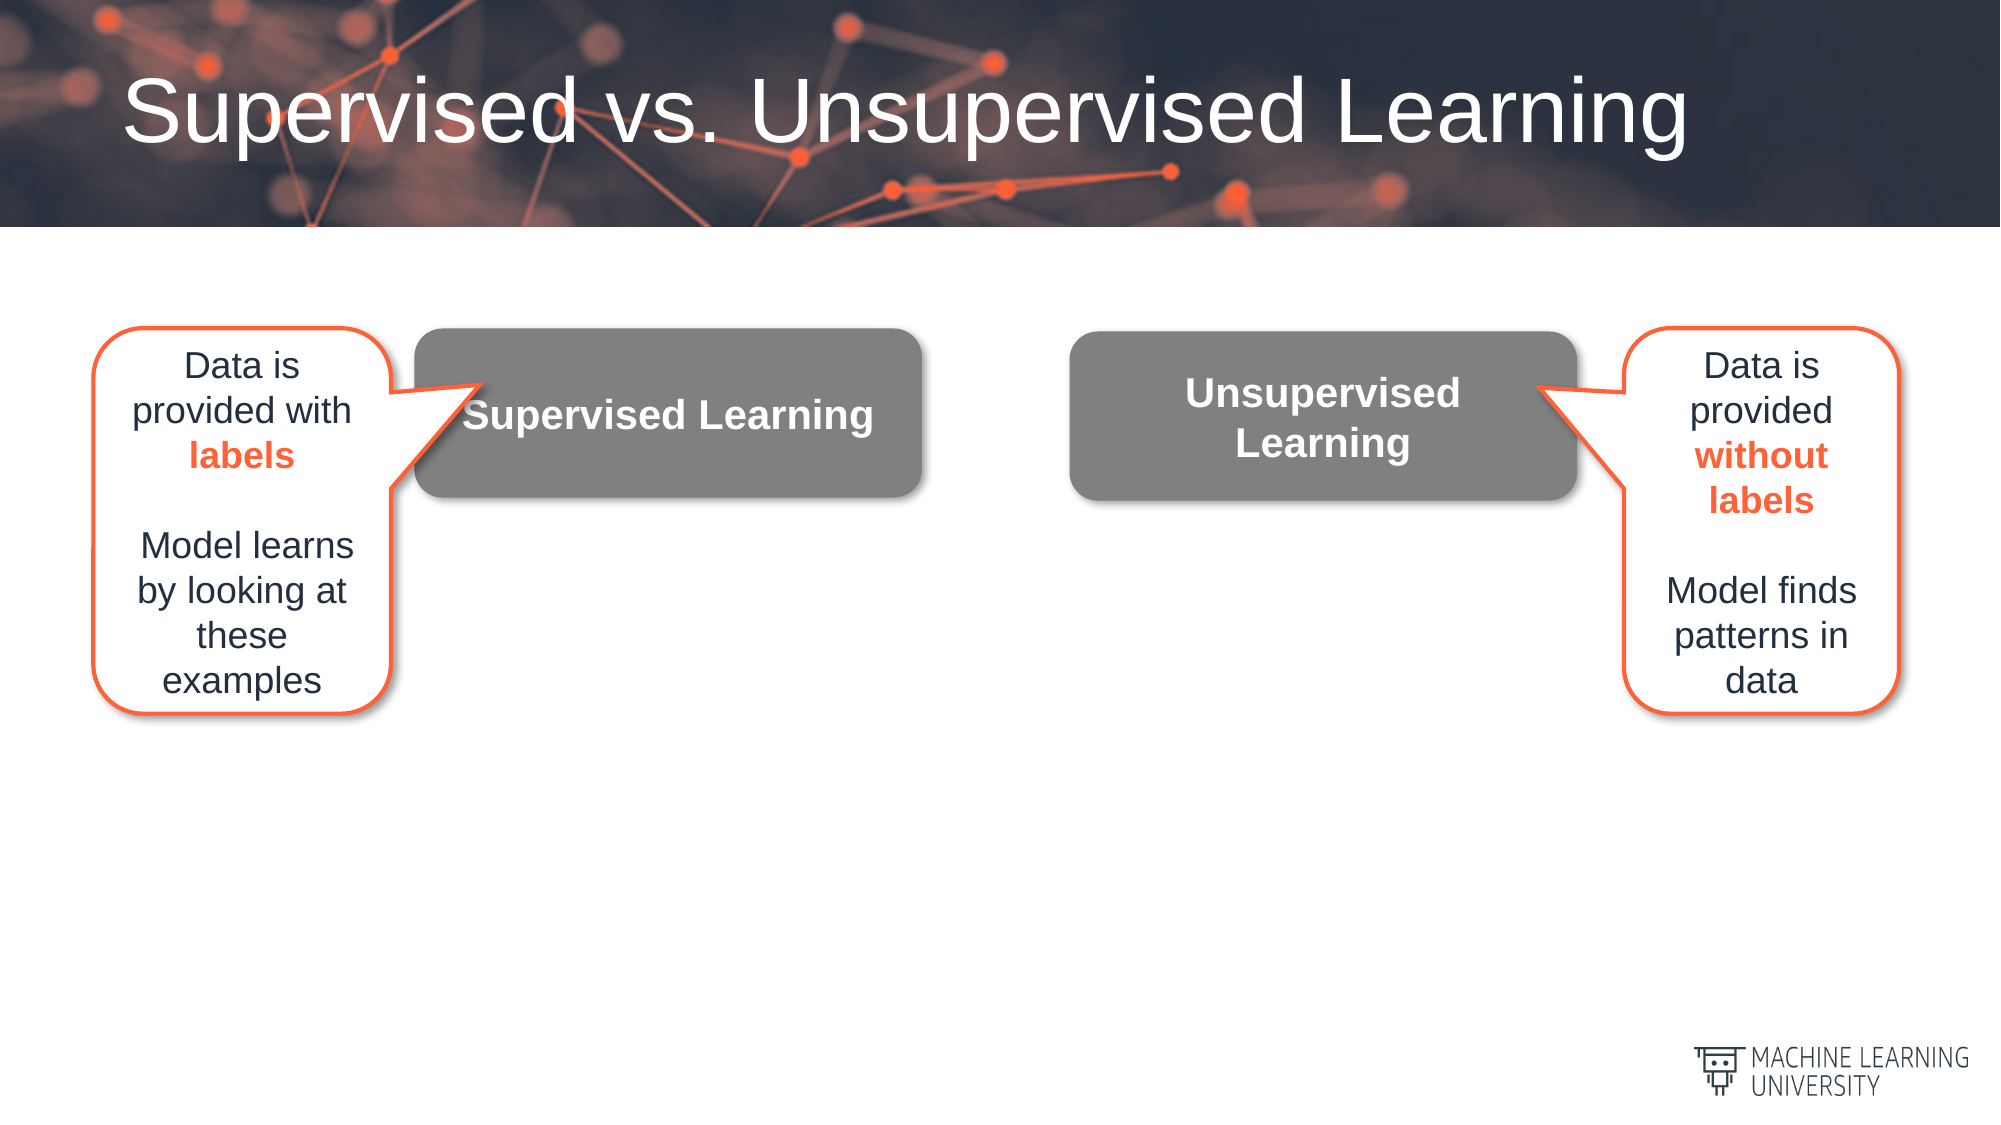

# Supervised vs. Unsupervised Learning

Data is provided with labels

 Model learns by looking at these examples
Data is provided without labels

Model finds patterns in data
Supervised Learning
Unsupervised Learning